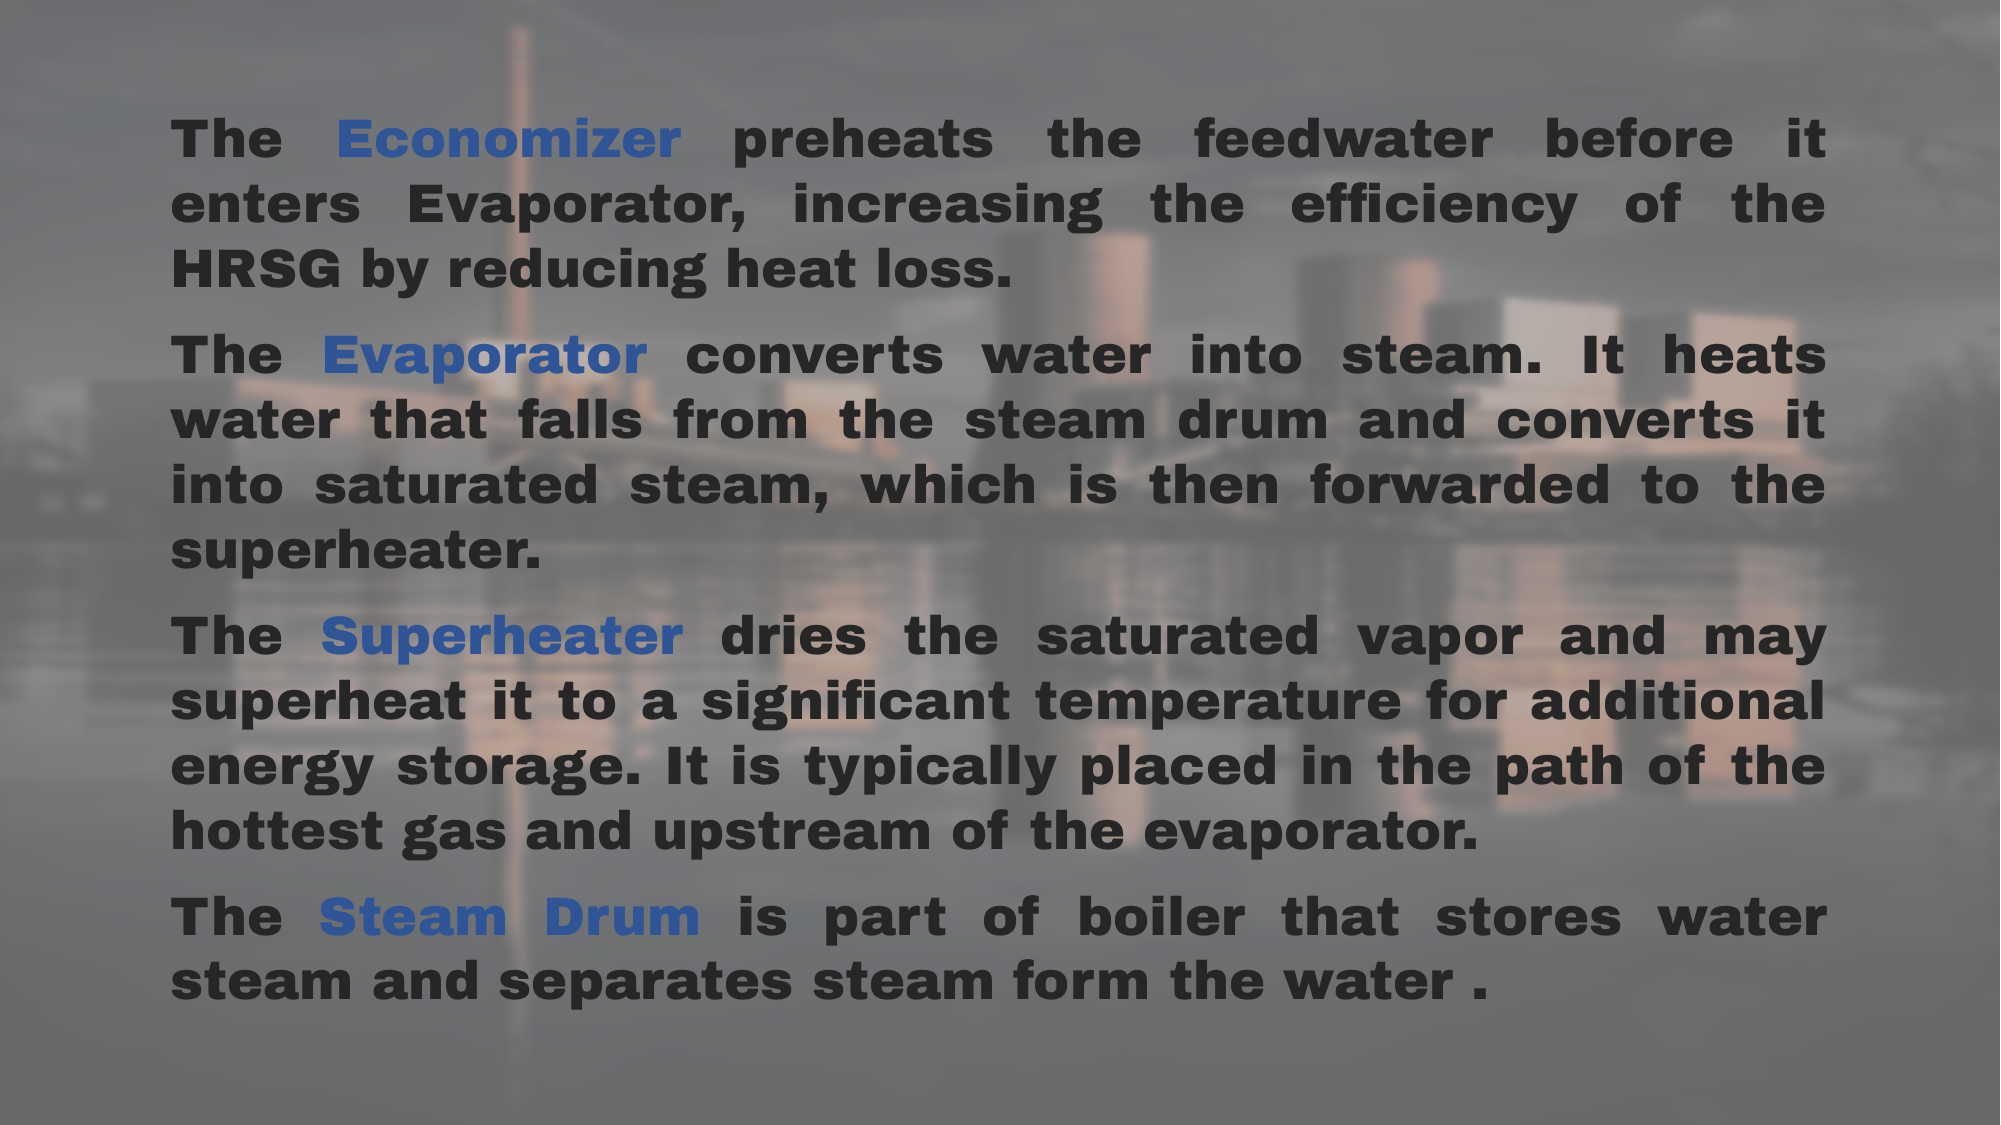

The Economizer preheats the feedwater before it enters Evaporator, increasing the efficiency of the HRSG by reducing heat loss.
The Evaporator converts water into steam. It heats water that falls from the steam drum and converts it into saturated steam, which is then forwarded to the superheater.
The Superheater dries the saturated vapor and may superheat it to a significant temperature for additional energy storage. It is typically placed in the path of the hottest gas and upstream of the evaporator.
The Steam Drum is part of boiler that stores water steam and separates steam form the water .